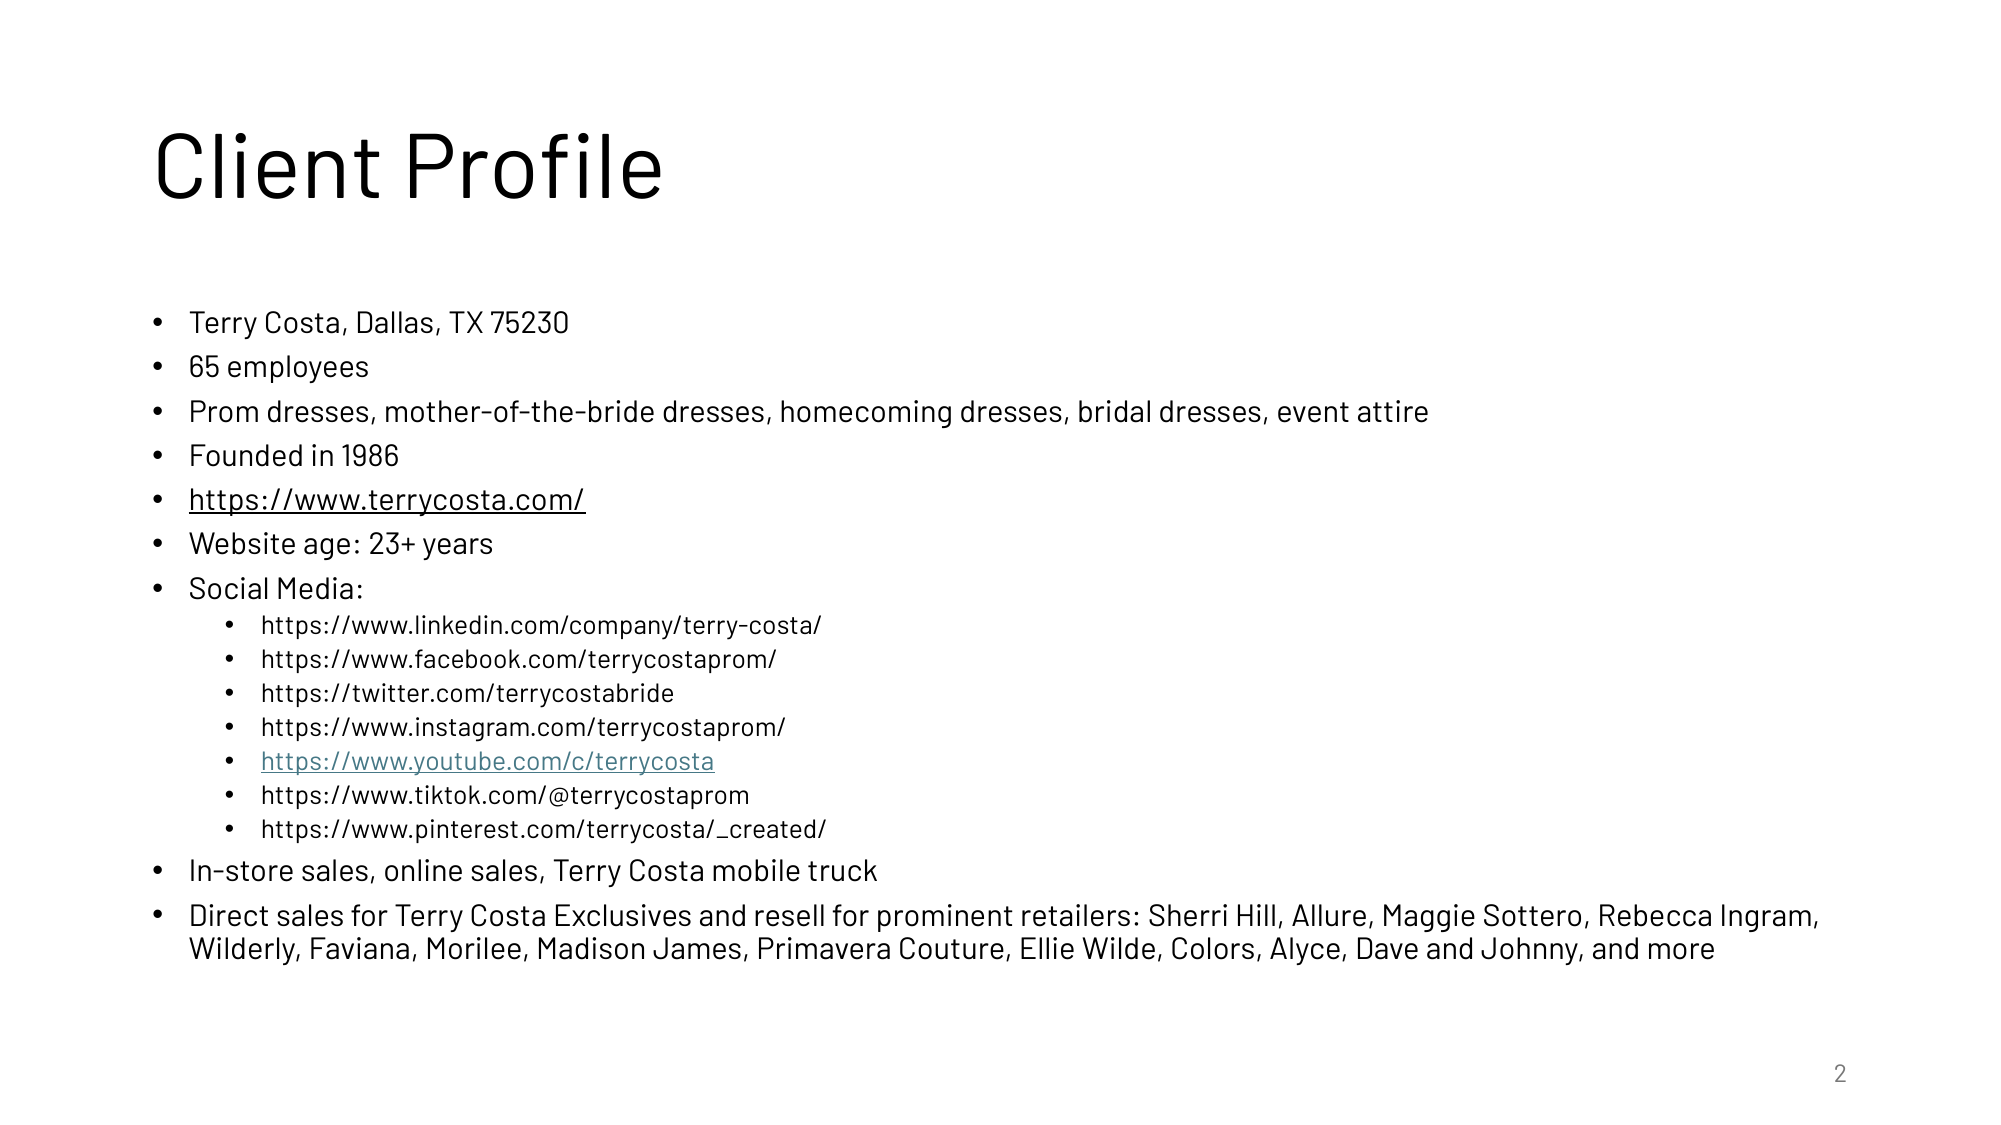

# Client Profile
Terry Costa, Dallas, TX 75230
65 employees
Prom dresses, mother-of-the-bride dresses, homecoming dresses, bridal dresses, event attire
Founded in 1986
https://www.terrycosta.com/
Website age: 23+ years
Social Media:
https://www.linkedin.com/company/terry-costa/
https://www.facebook.com/terrycostaprom/
https://twitter.com/terrycostabride
https://www.instagram.com/terrycostaprom/
https://www.youtube.com/c/terrycosta
https://www.tiktok.com/@terrycostaprom
https://www.pinterest.com/terrycosta/_created/
In-store sales, online sales, Terry Costa mobile truck
Direct sales for Terry Costa Exclusives and resell for prominent retailers: Sherri Hill, Allure, Maggie Sottero, Rebecca Ingram, Wilderly, Faviana, Morilee, Madison James, Primavera Couture, Ellie Wilde, Colors, Alyce, Dave and Johnny, and more
2